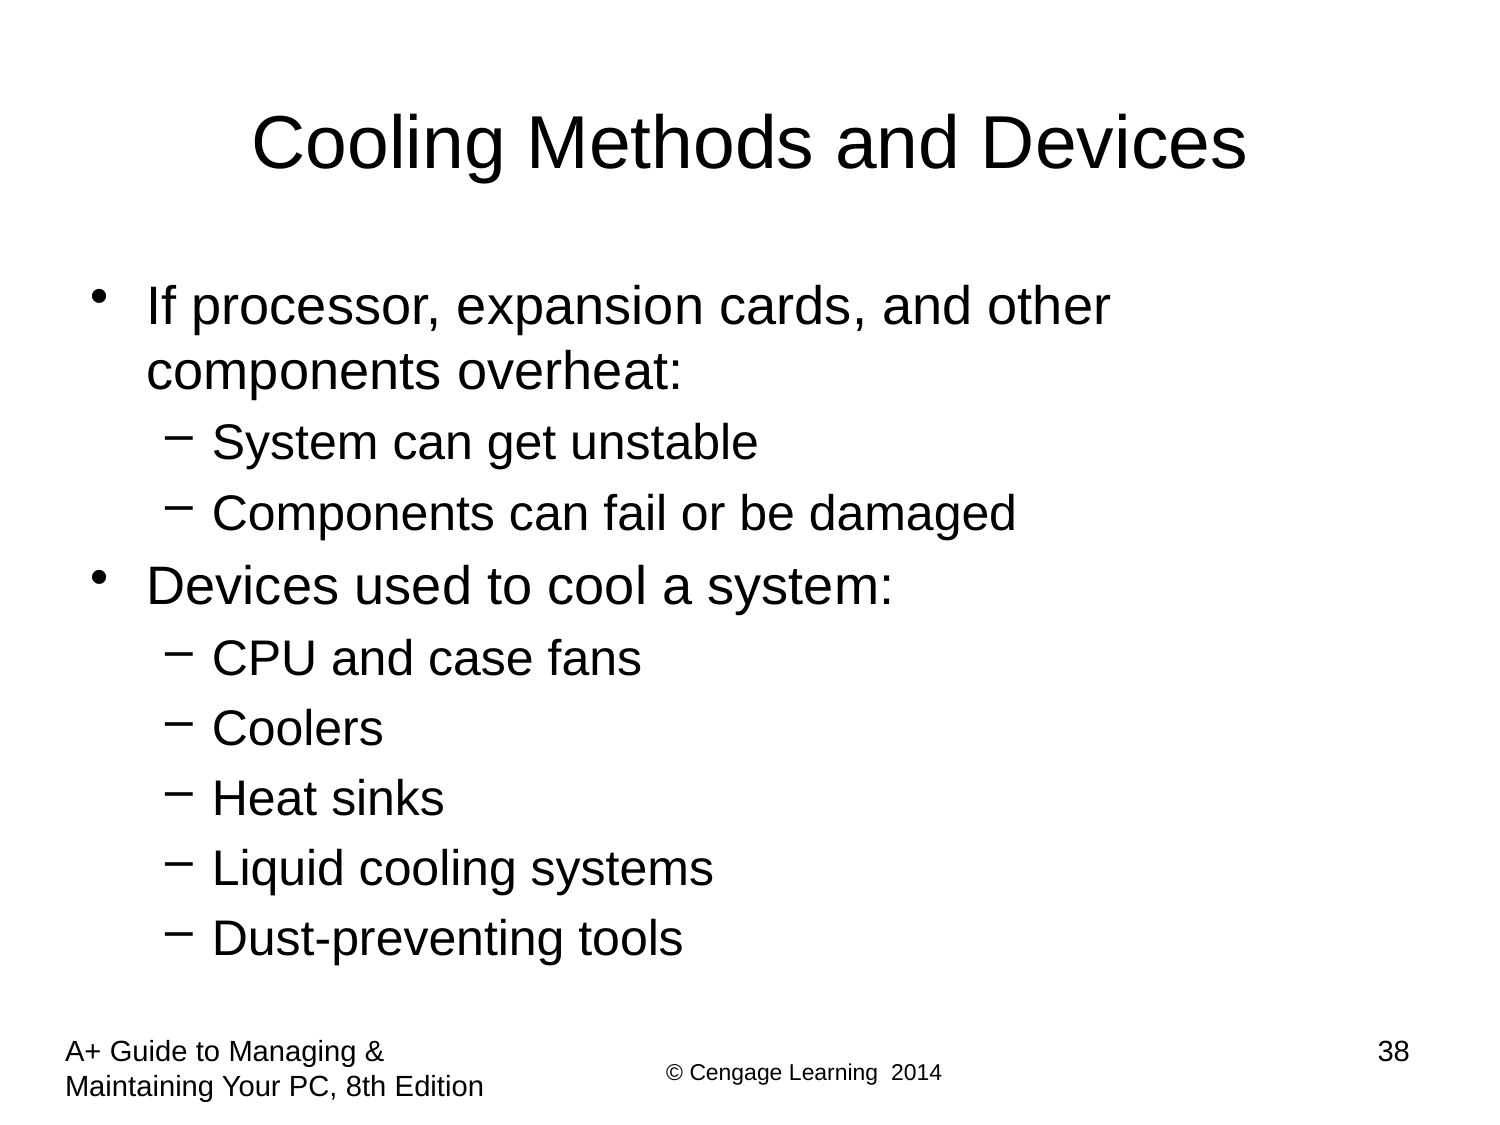

# Cooling Methods and Devices
If processor, expansion cards, and other components overheat:
System can get unstable
Components can fail or be damaged
Devices used to cool a system:
CPU and case fans
Coolers
Heat sinks
Liquid cooling systems
Dust-preventing tools
38
A+ Guide to Managing & Maintaining Your PC, 8th Edition